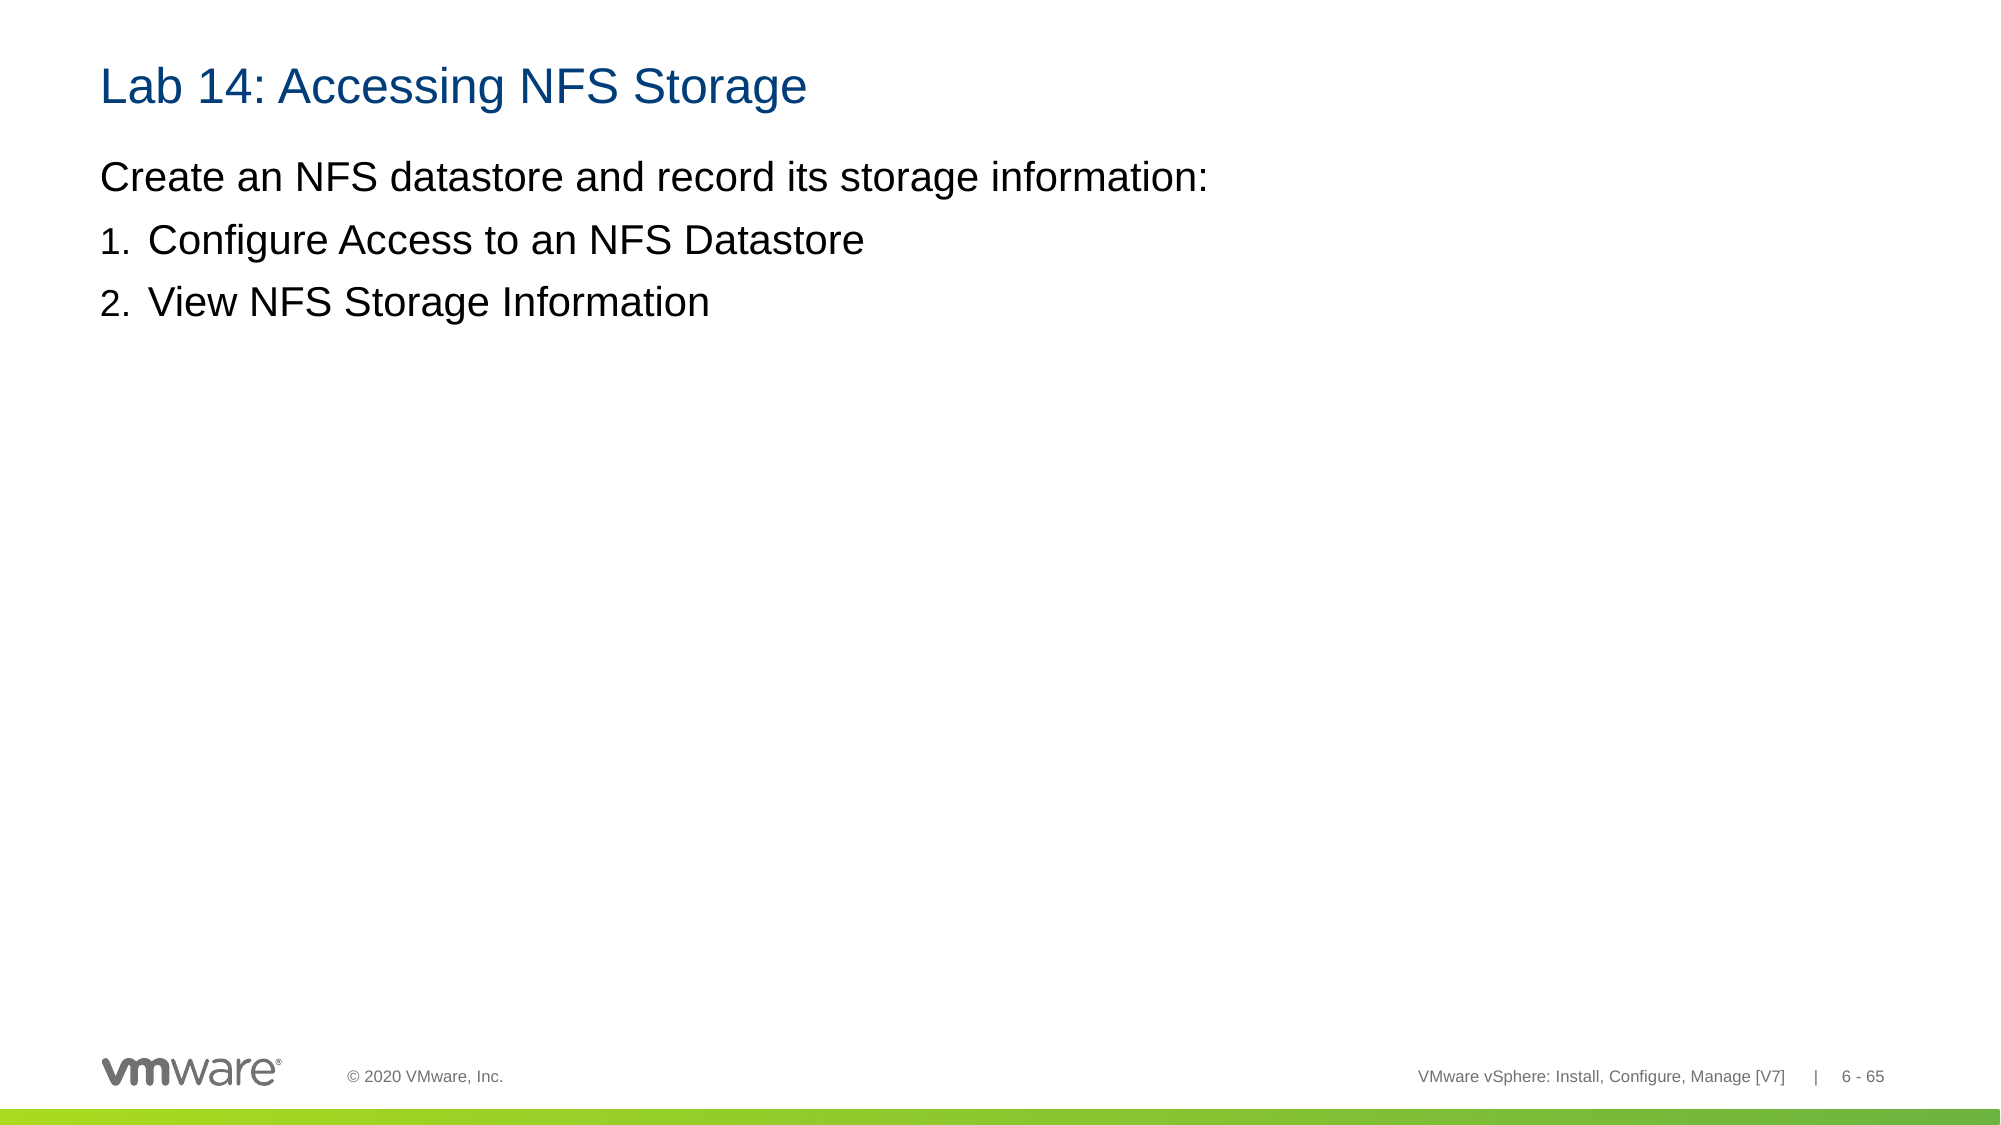

# Lab 14: Accessing NFS Storage
Create an NFS datastore and record its storage information:
Configure Access to an NFS Datastore
View NFS Storage Information
VMware vSphere: Install, Configure, Manage [V7]      |     6 - 65